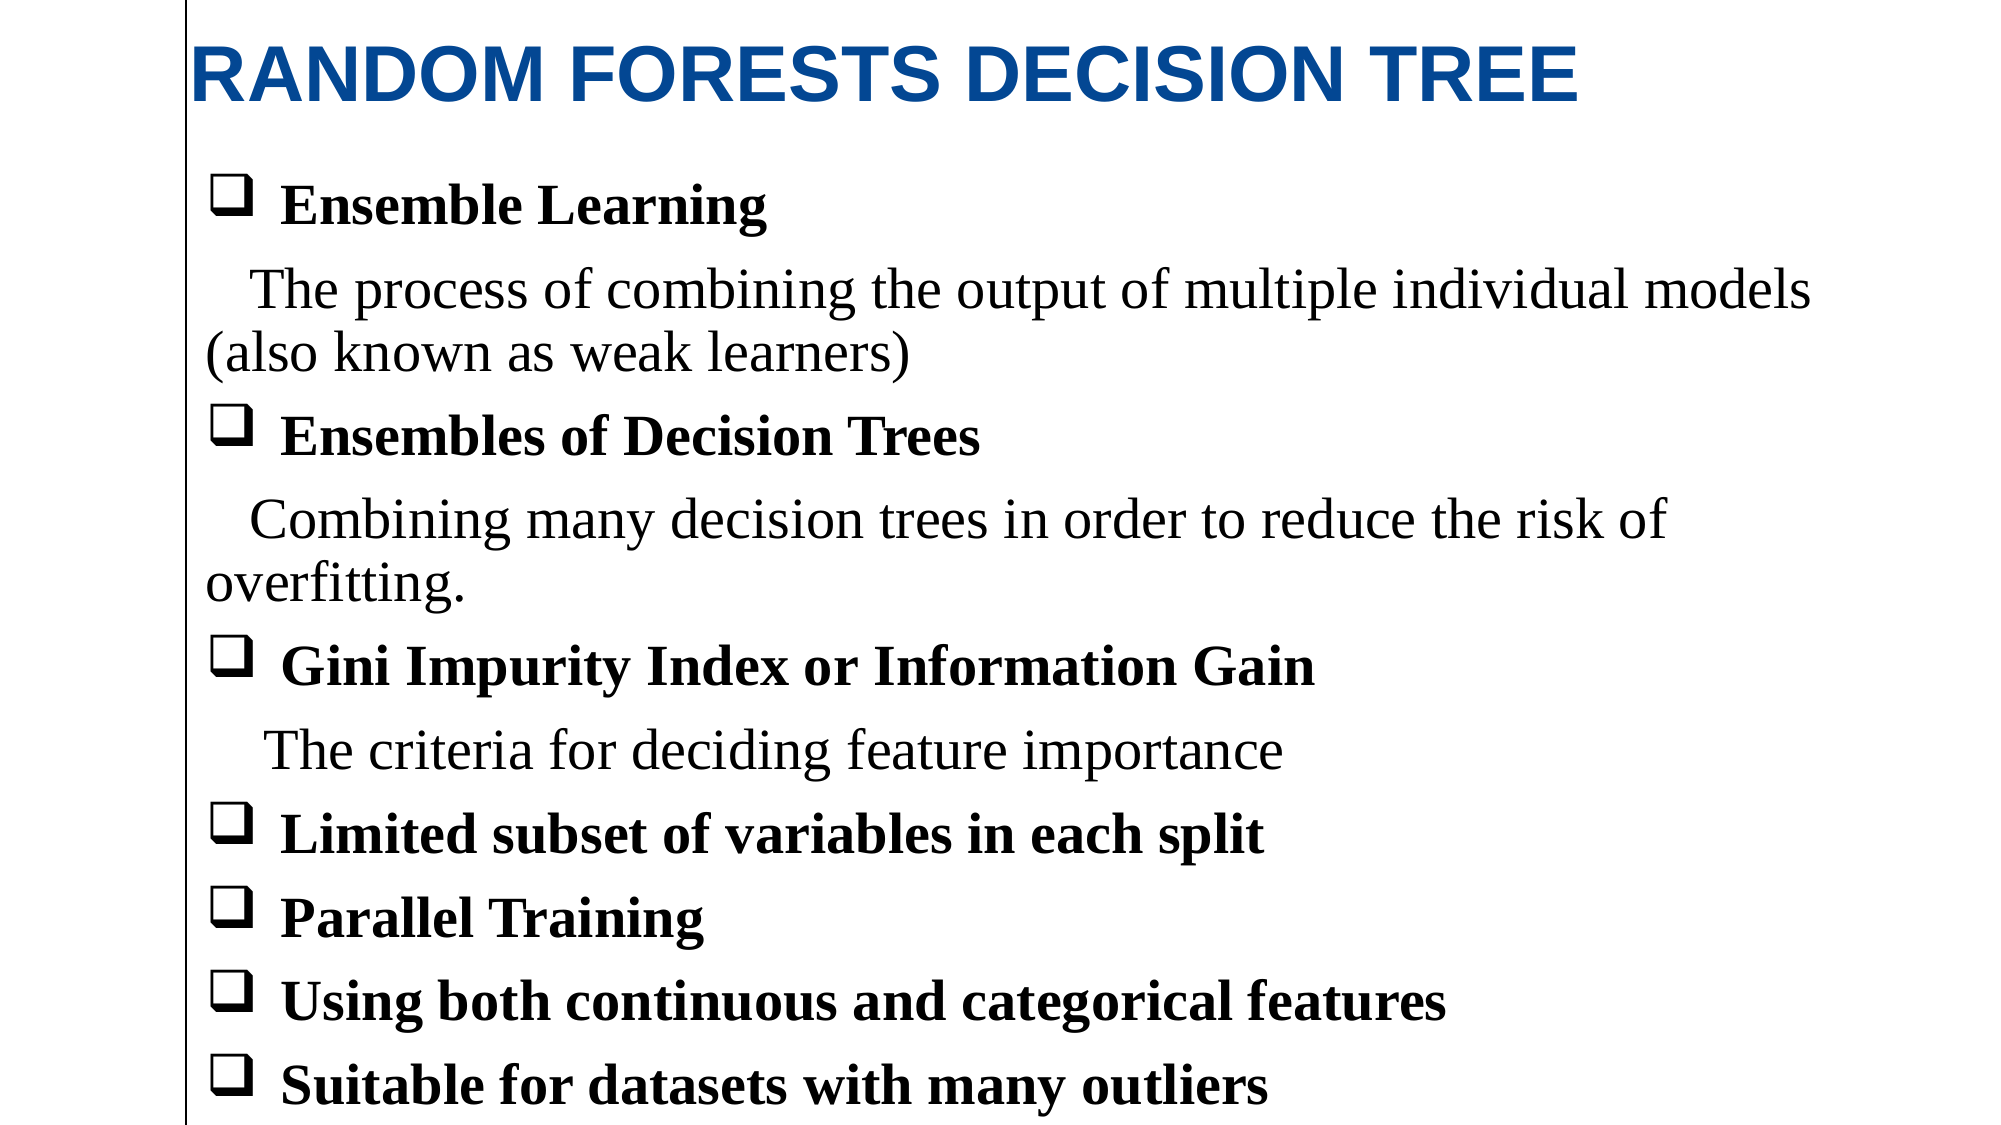

# RANDOM FORESTS DECISION TREE
Ensemble Learning
   The process of combining the output of multiple individual models (also known as weak learners)
Ensembles of Decision Trees
   Combining many decision trees in order to reduce the risk of overfitting.
Gini Impurity Index or Information Gain
    The criteria for deciding feature importance
Limited subset of variables in each split
Parallel Training
Using both continuous and categorical features
Suitable for datasets with many outliers